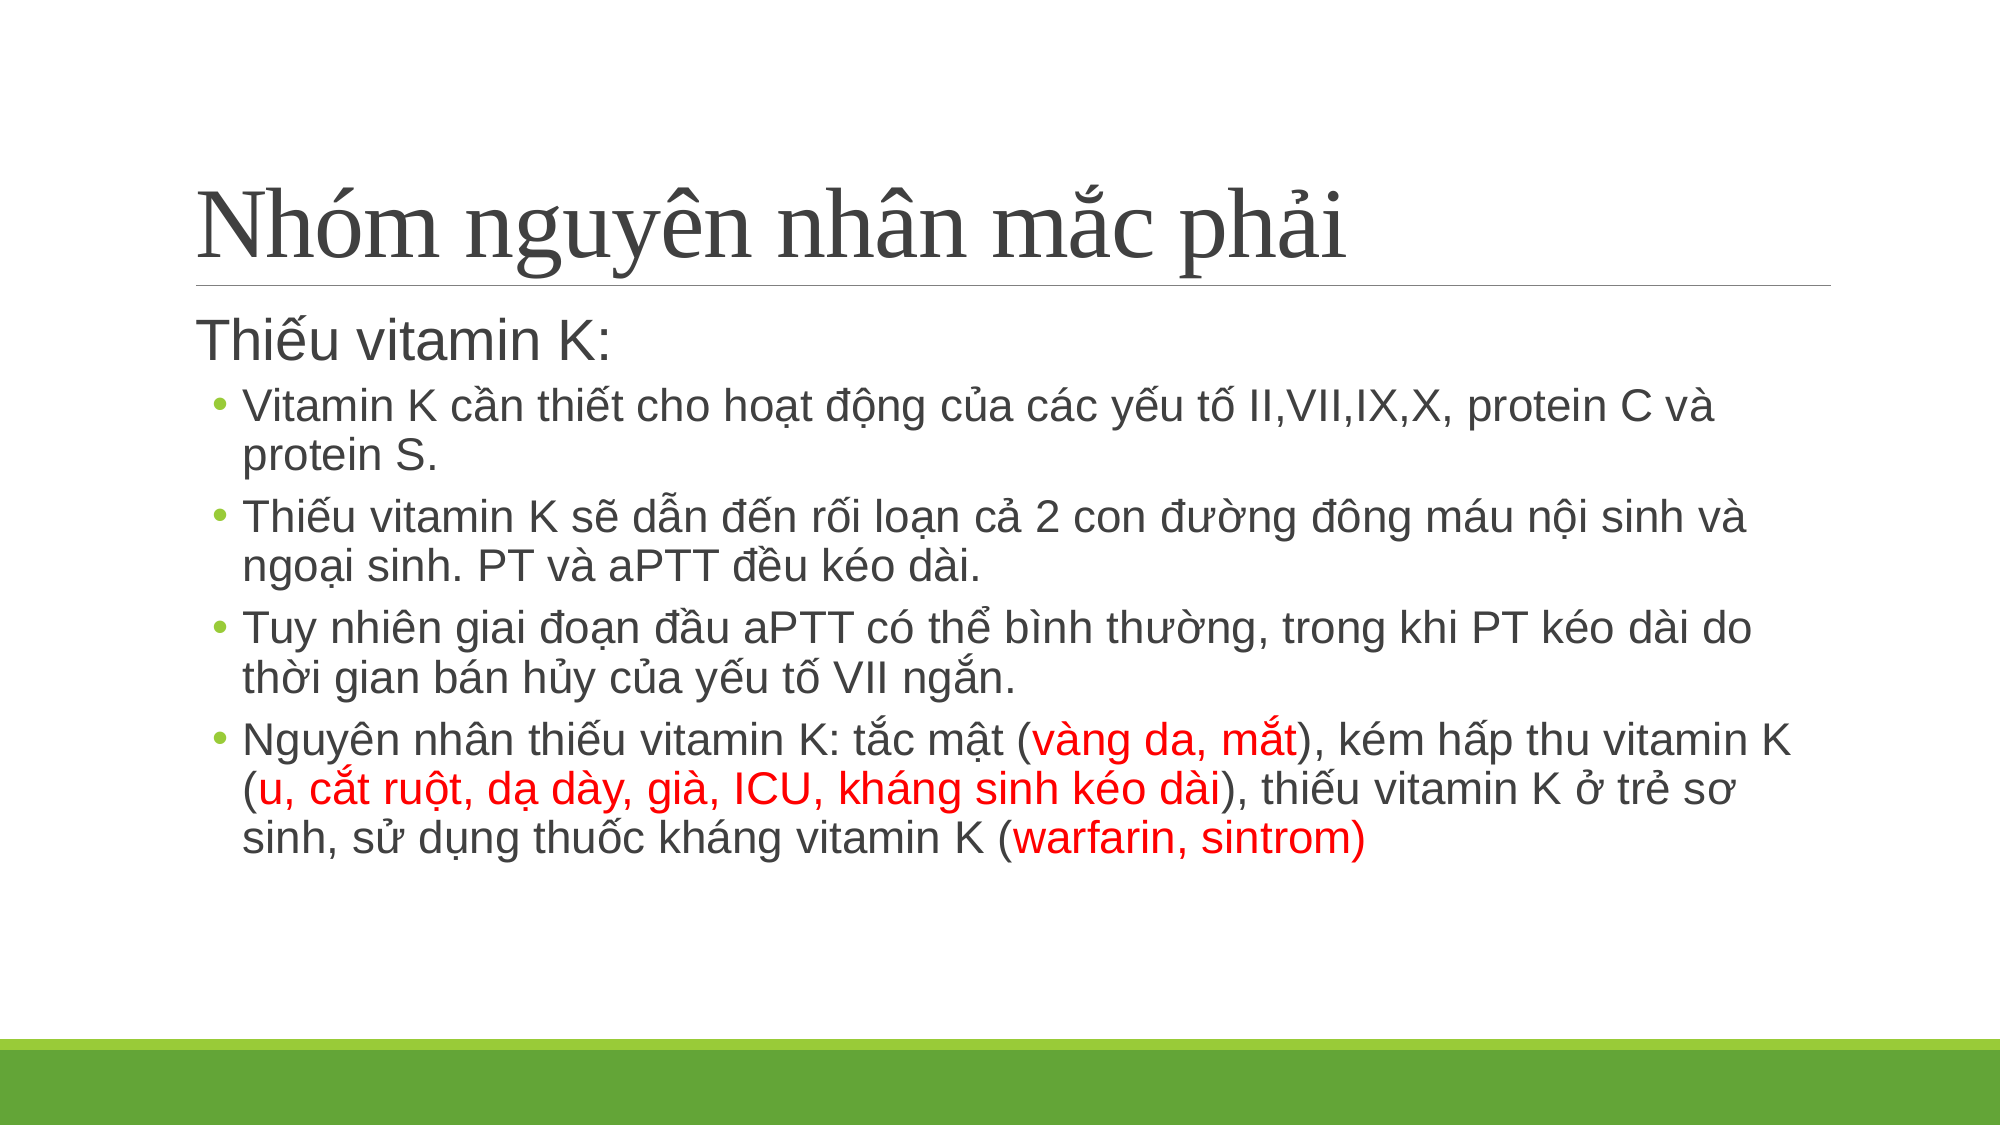

# Nhóm nguyên nhân mắc phải
Thiếu vitamin K:
Vitamin K cần thiết cho hoạt động của các yếu tố II,VII,IX,X, protein C và protein S.
Thiếu vitamin K sẽ dẫn đến rối loạn cả 2 con đường đông máu nội sinh và ngoại sinh. PT và aPTT đều kéo dài.
Tuy nhiên giai đoạn đầu aPTT có thể bình thường, trong khi PT kéo dài do thời gian bán hủy của yếu tố VII ngắn.
Nguyên nhân thiếu vitamin K: tắc mật (vàng da, mắt), kém hấp thu vitamin K (u, cắt ruột, dạ dày, già, ICU, kháng sinh kéo dài), thiếu vitamin K ở trẻ sơ sinh, sử dụng thuốc kháng vitamin K (warfarin, sintrom)